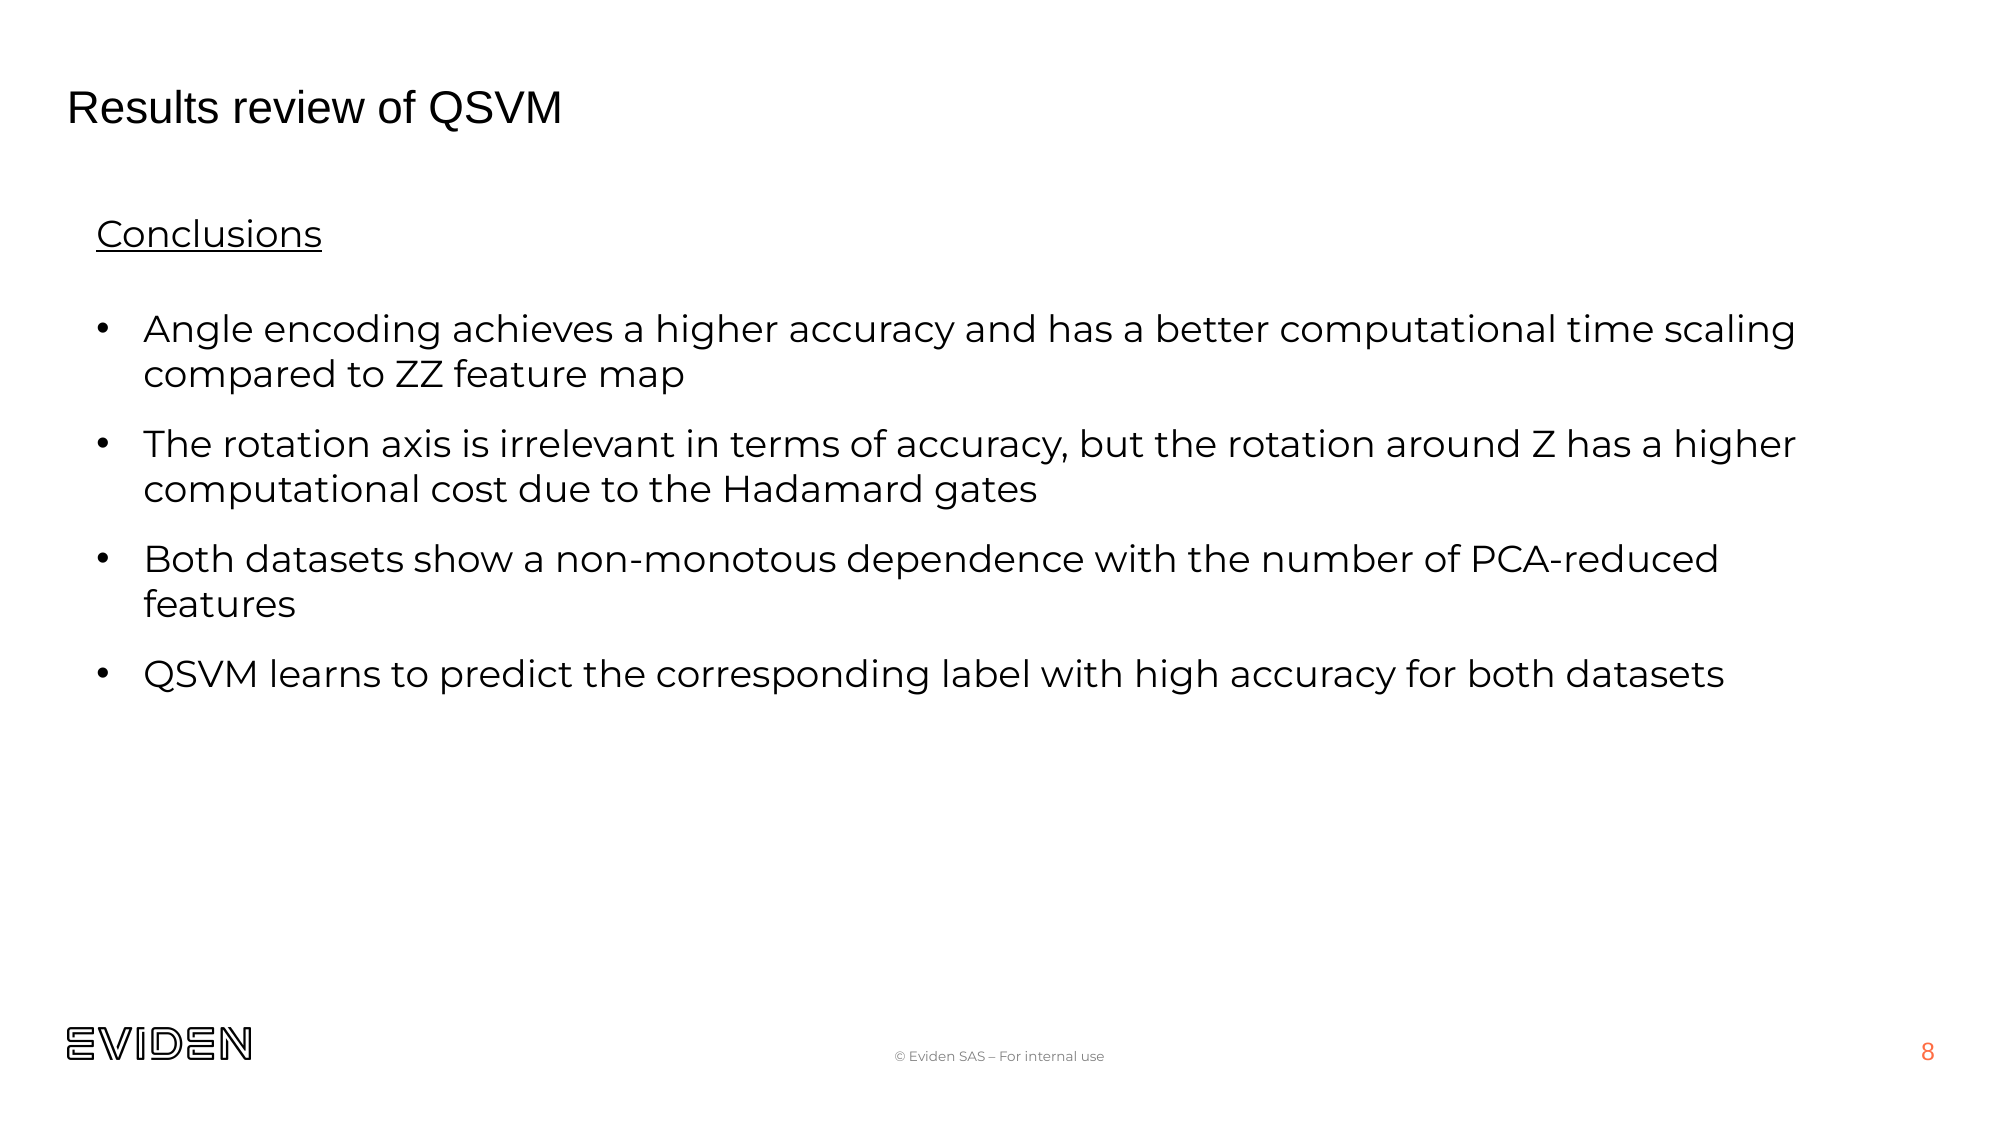

# Results review of QSVM
Conclusions
Angle encoding achieves a higher accuracy and has a better computational time scaling compared to ZZ feature map
The rotation axis is irrelevant in terms of accuracy, but the rotation around Z has a higher computational cost due to the Hadamard gates
Both datasets show a non-monotous dependence with the number of PCA-reduced features
QSVM learns to predict the corresponding label with high accuracy for both datasets